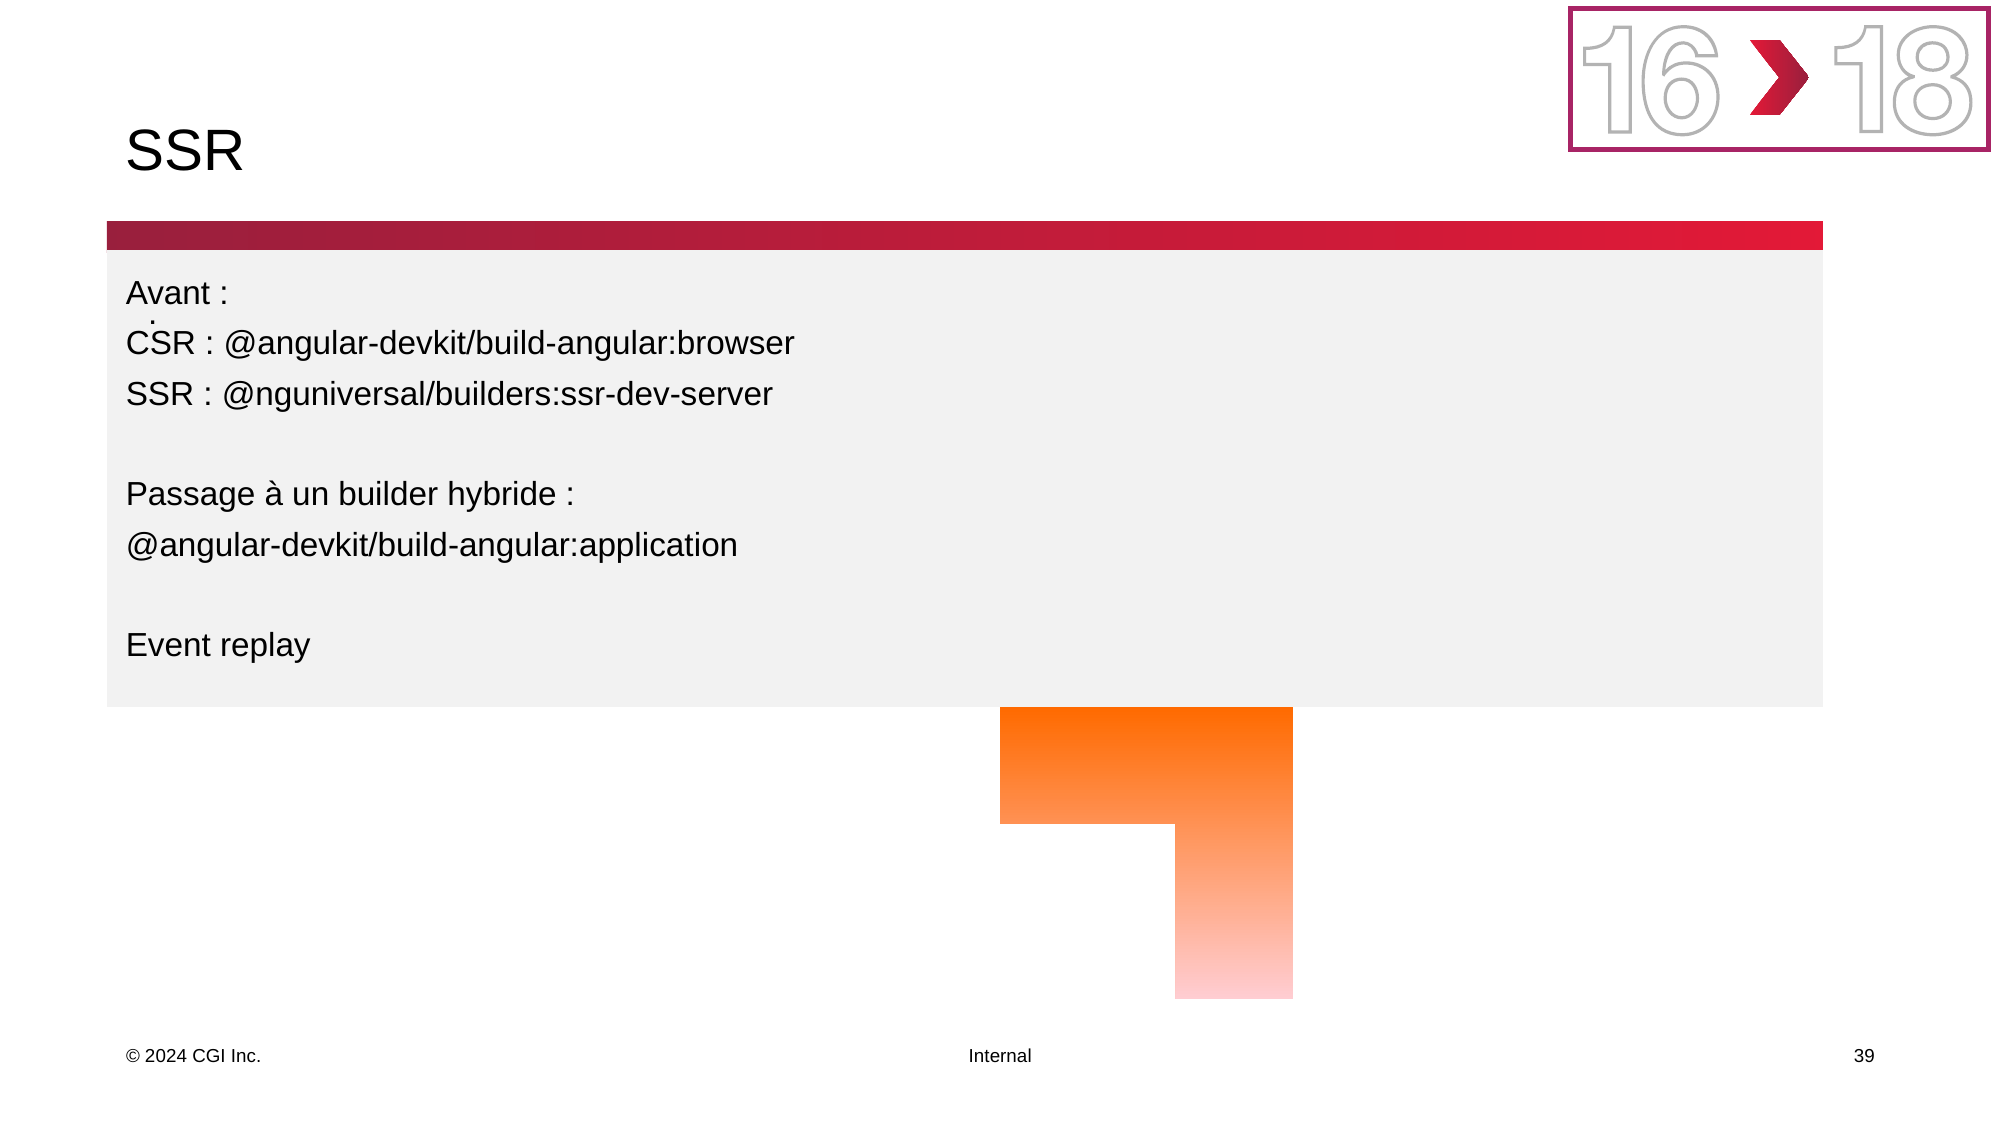

# SSR
|  |
| --- |
| . |
Avant :
CSR : @angular-devkit/build-angular:browser
SSR : @nguniversal/builders:ssr-dev-server

Passage à un builder hybride :
@angular-devkit/build-angular:application

Event replay